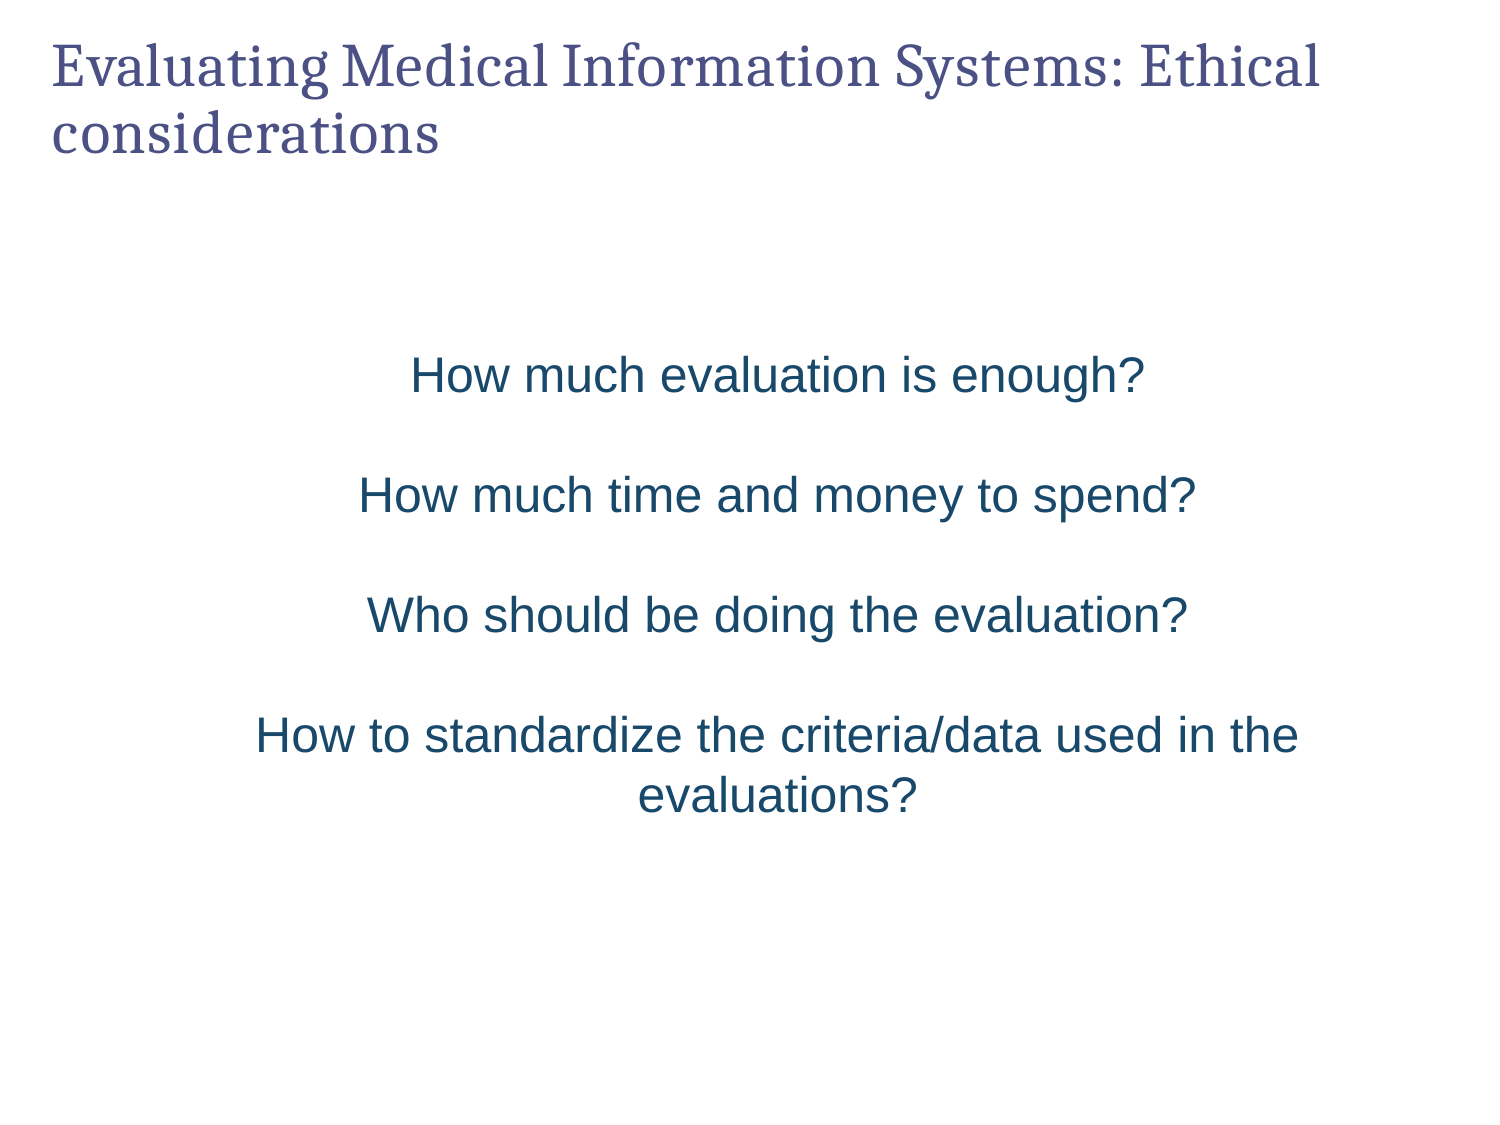

# Evaluating Medical Information Systems: Ethical considerations
How much evaluation is enough?

How much time and money to spend?

Who should be doing the evaluation?

How to standardize the criteria/data used in the evaluations?